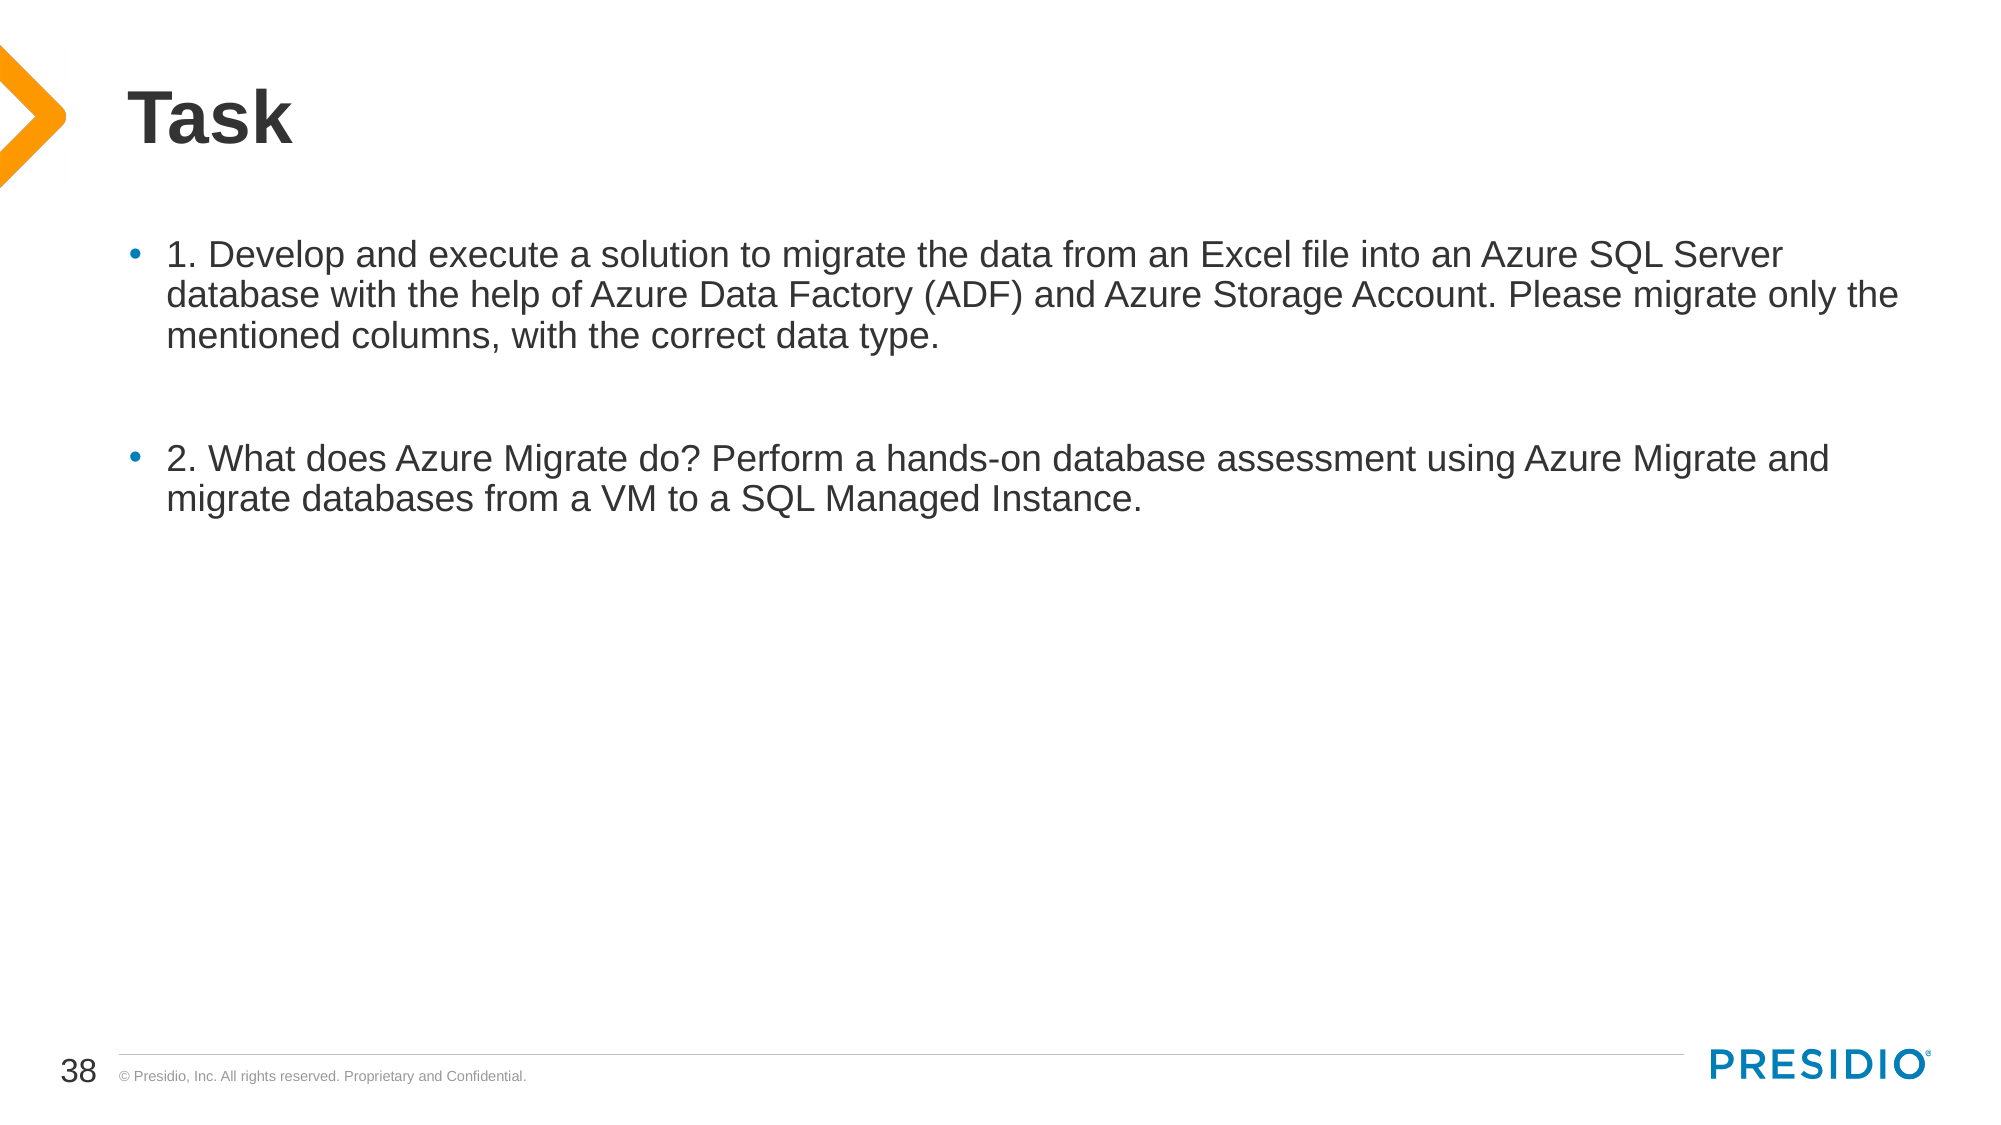

# Task
1. Develop and execute a solution to migrate the data from an Excel file into an Azure SQL Server database with the help of Azure Data Factory (ADF) and Azure Storage Account. Please migrate only the mentioned columns, with the correct data type.

2. What does Azure Migrate do? Perform a hands-on database assessment using Azure Migrate and migrate databases from a VM to a SQL Managed Instance.

38